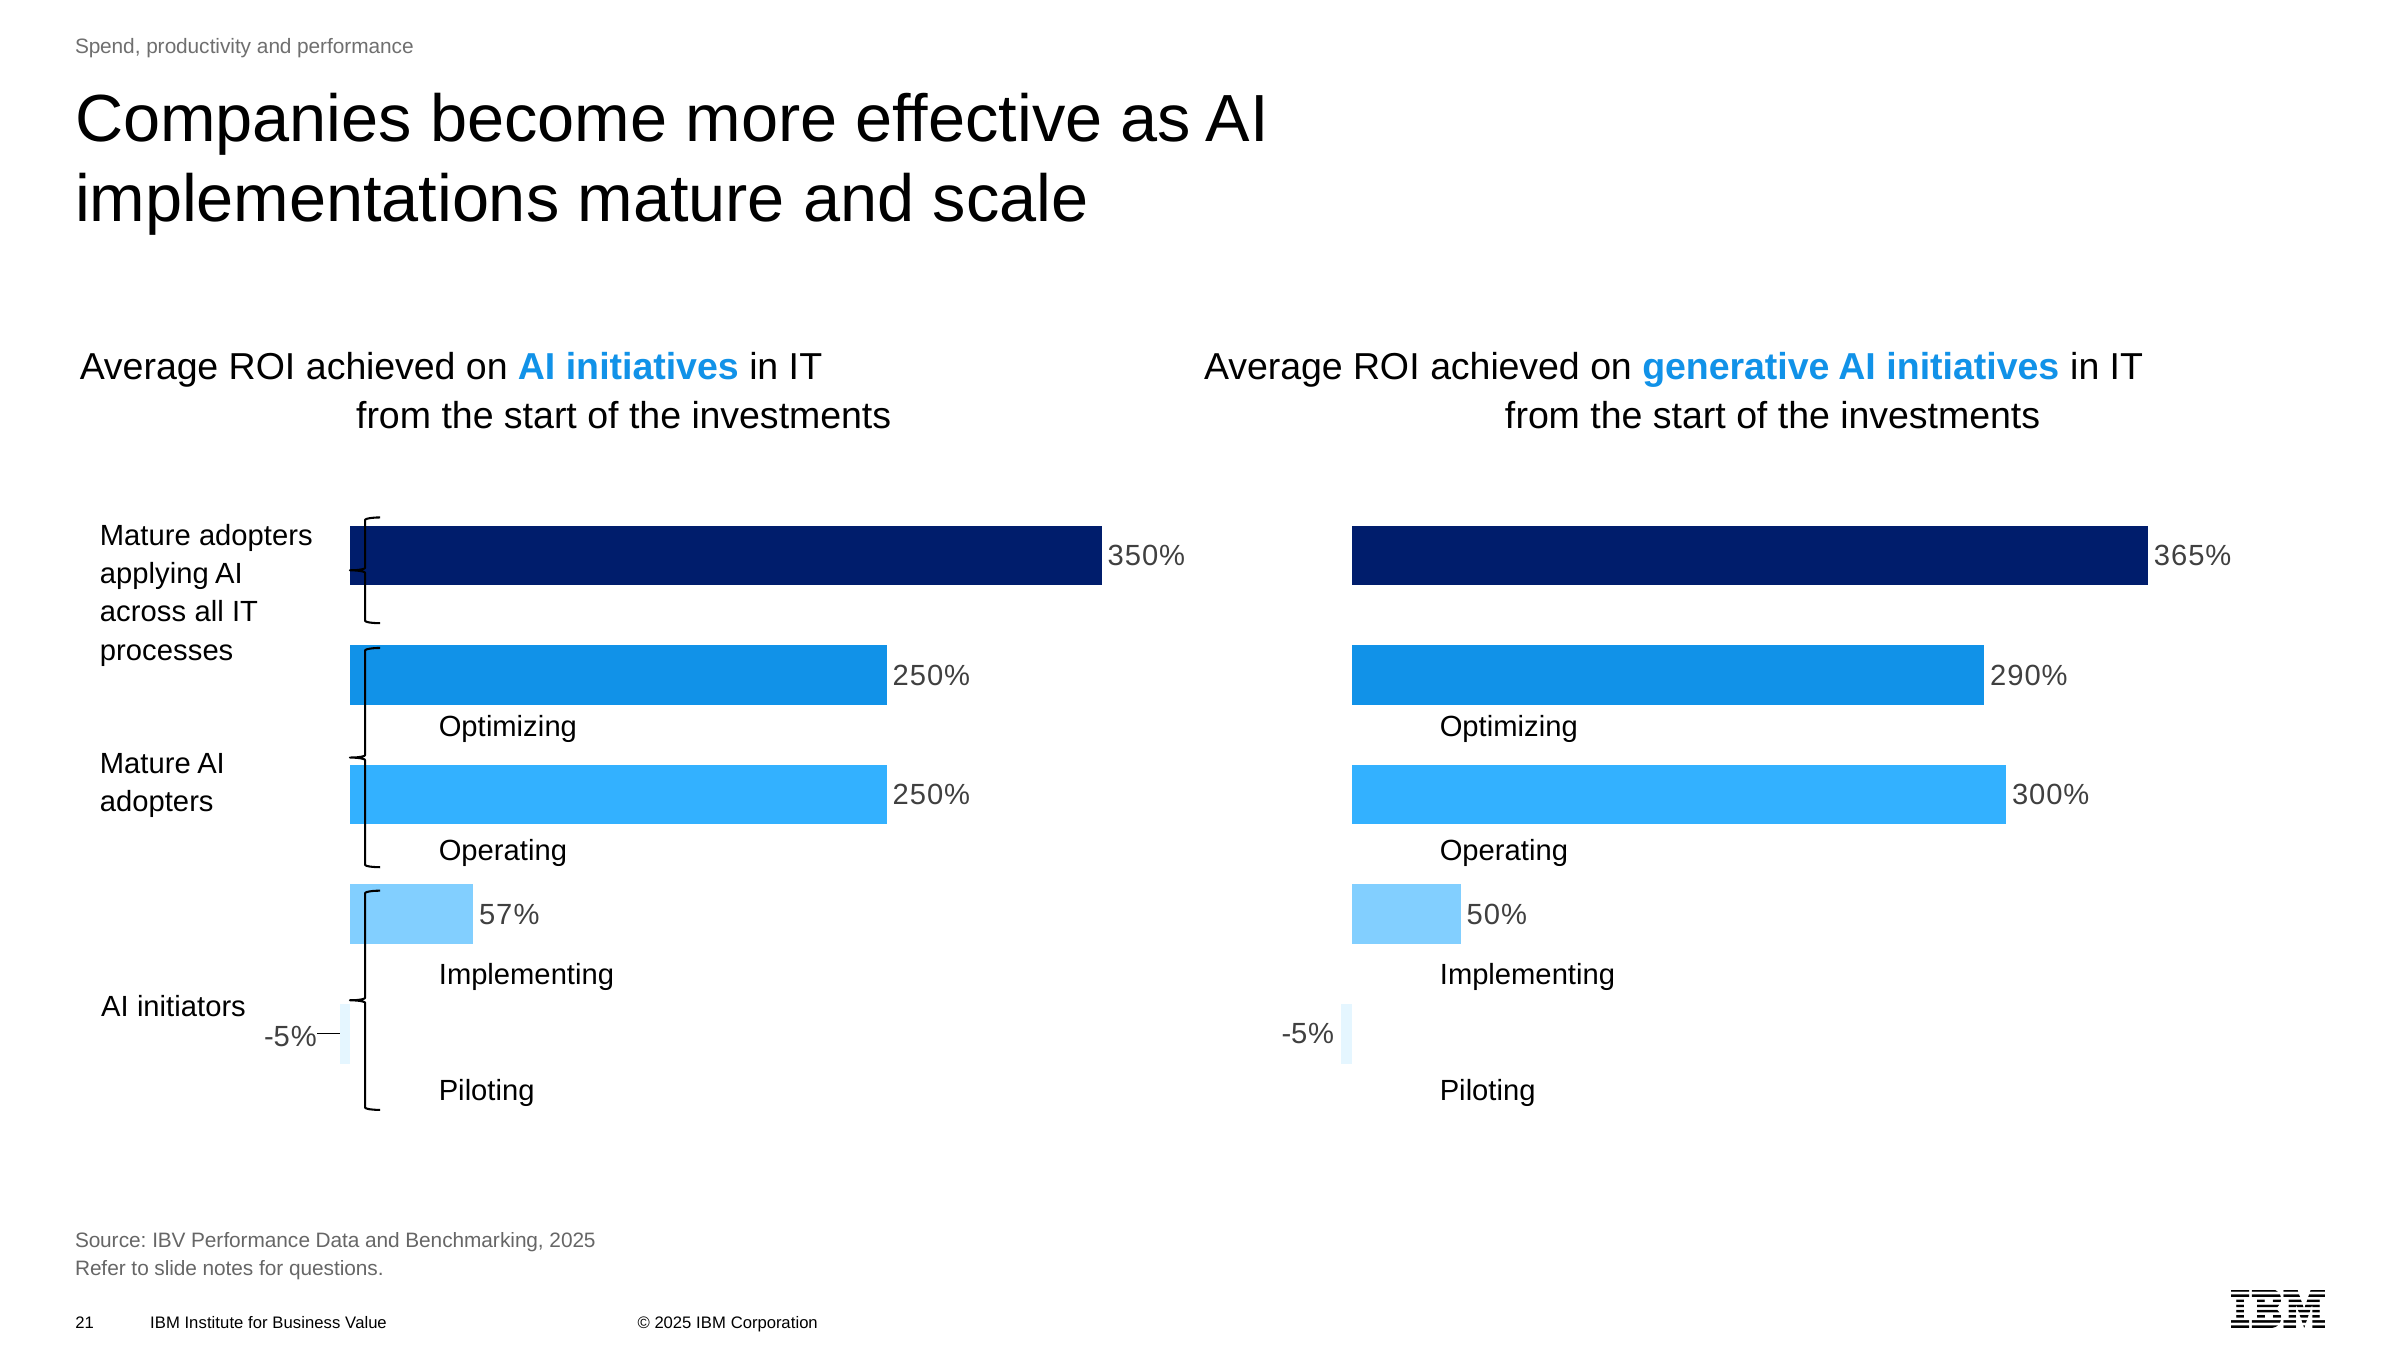

Spend, productivity and performance
# Companies become more effective as AI implementations mature and scale

Average ROI achieved on AI initiatives in IT                                  from the start of the investments
Average ROI achieved on generative AI initiatives in IT                    from the start of the investments

### Chart

| Category | Column1 |
|---|---|
| Piloting | -0.045 |
| implementing | 0.575 |
| Operating | 2.5 |
| Optimizing | 2.5 |
| Mature adopters applying AI across all 4 IT processes | 3.5 |

### Chart

| Category | Column1 |
|---|---|
| Piloting | -0.05 |
| implementing | 0.5 |
| Operating | 3.0 |
| Optimizing | 2.9 |
| Mature adopters applying across all 4 IT processes | 3.65 |
Mature adopters applying AI across all IT processes

Optimizing
Operating
Implementing
Piloting
Optimizing
Operating
Implementing
Piloting
Mature AI adopters

AI initiators
Source: IBV Performance Data and Benchmarking, 2025
Refer to slide notes for questions.